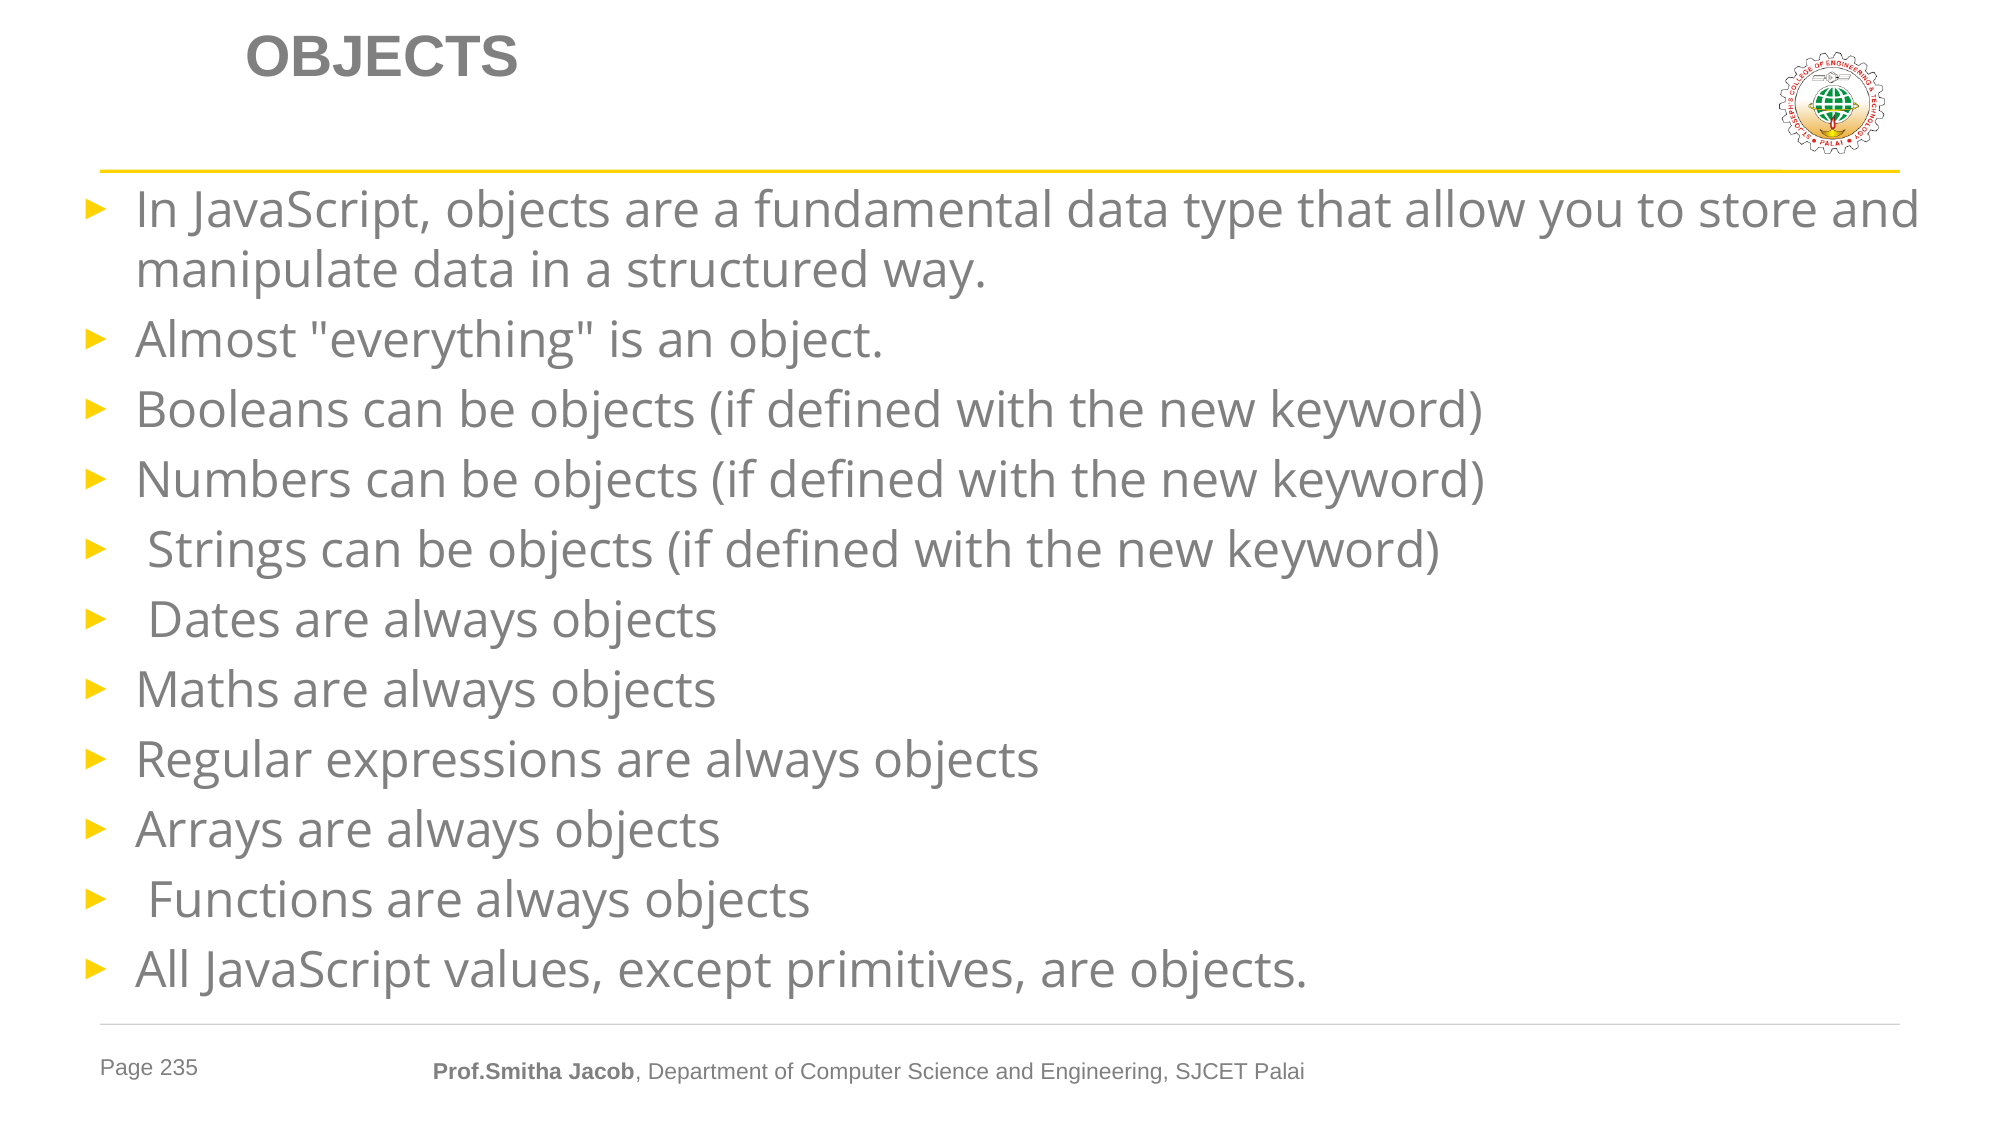

# OBJECTS
In JavaScript, objects are a fundamental data type that allow you to store and manipulate data in a structured way.
Almost "everything" is an object.
Booleans can be objects (if defined with the new keyword)
Numbers can be objects (if defined with the new keyword)
 Strings can be objects (if defined with the new keyword)
 Dates are always objects
Maths are always objects
Regular expressions are always objects
Arrays are always objects
 Functions are always objects
All JavaScript values, except primitives, are objects.